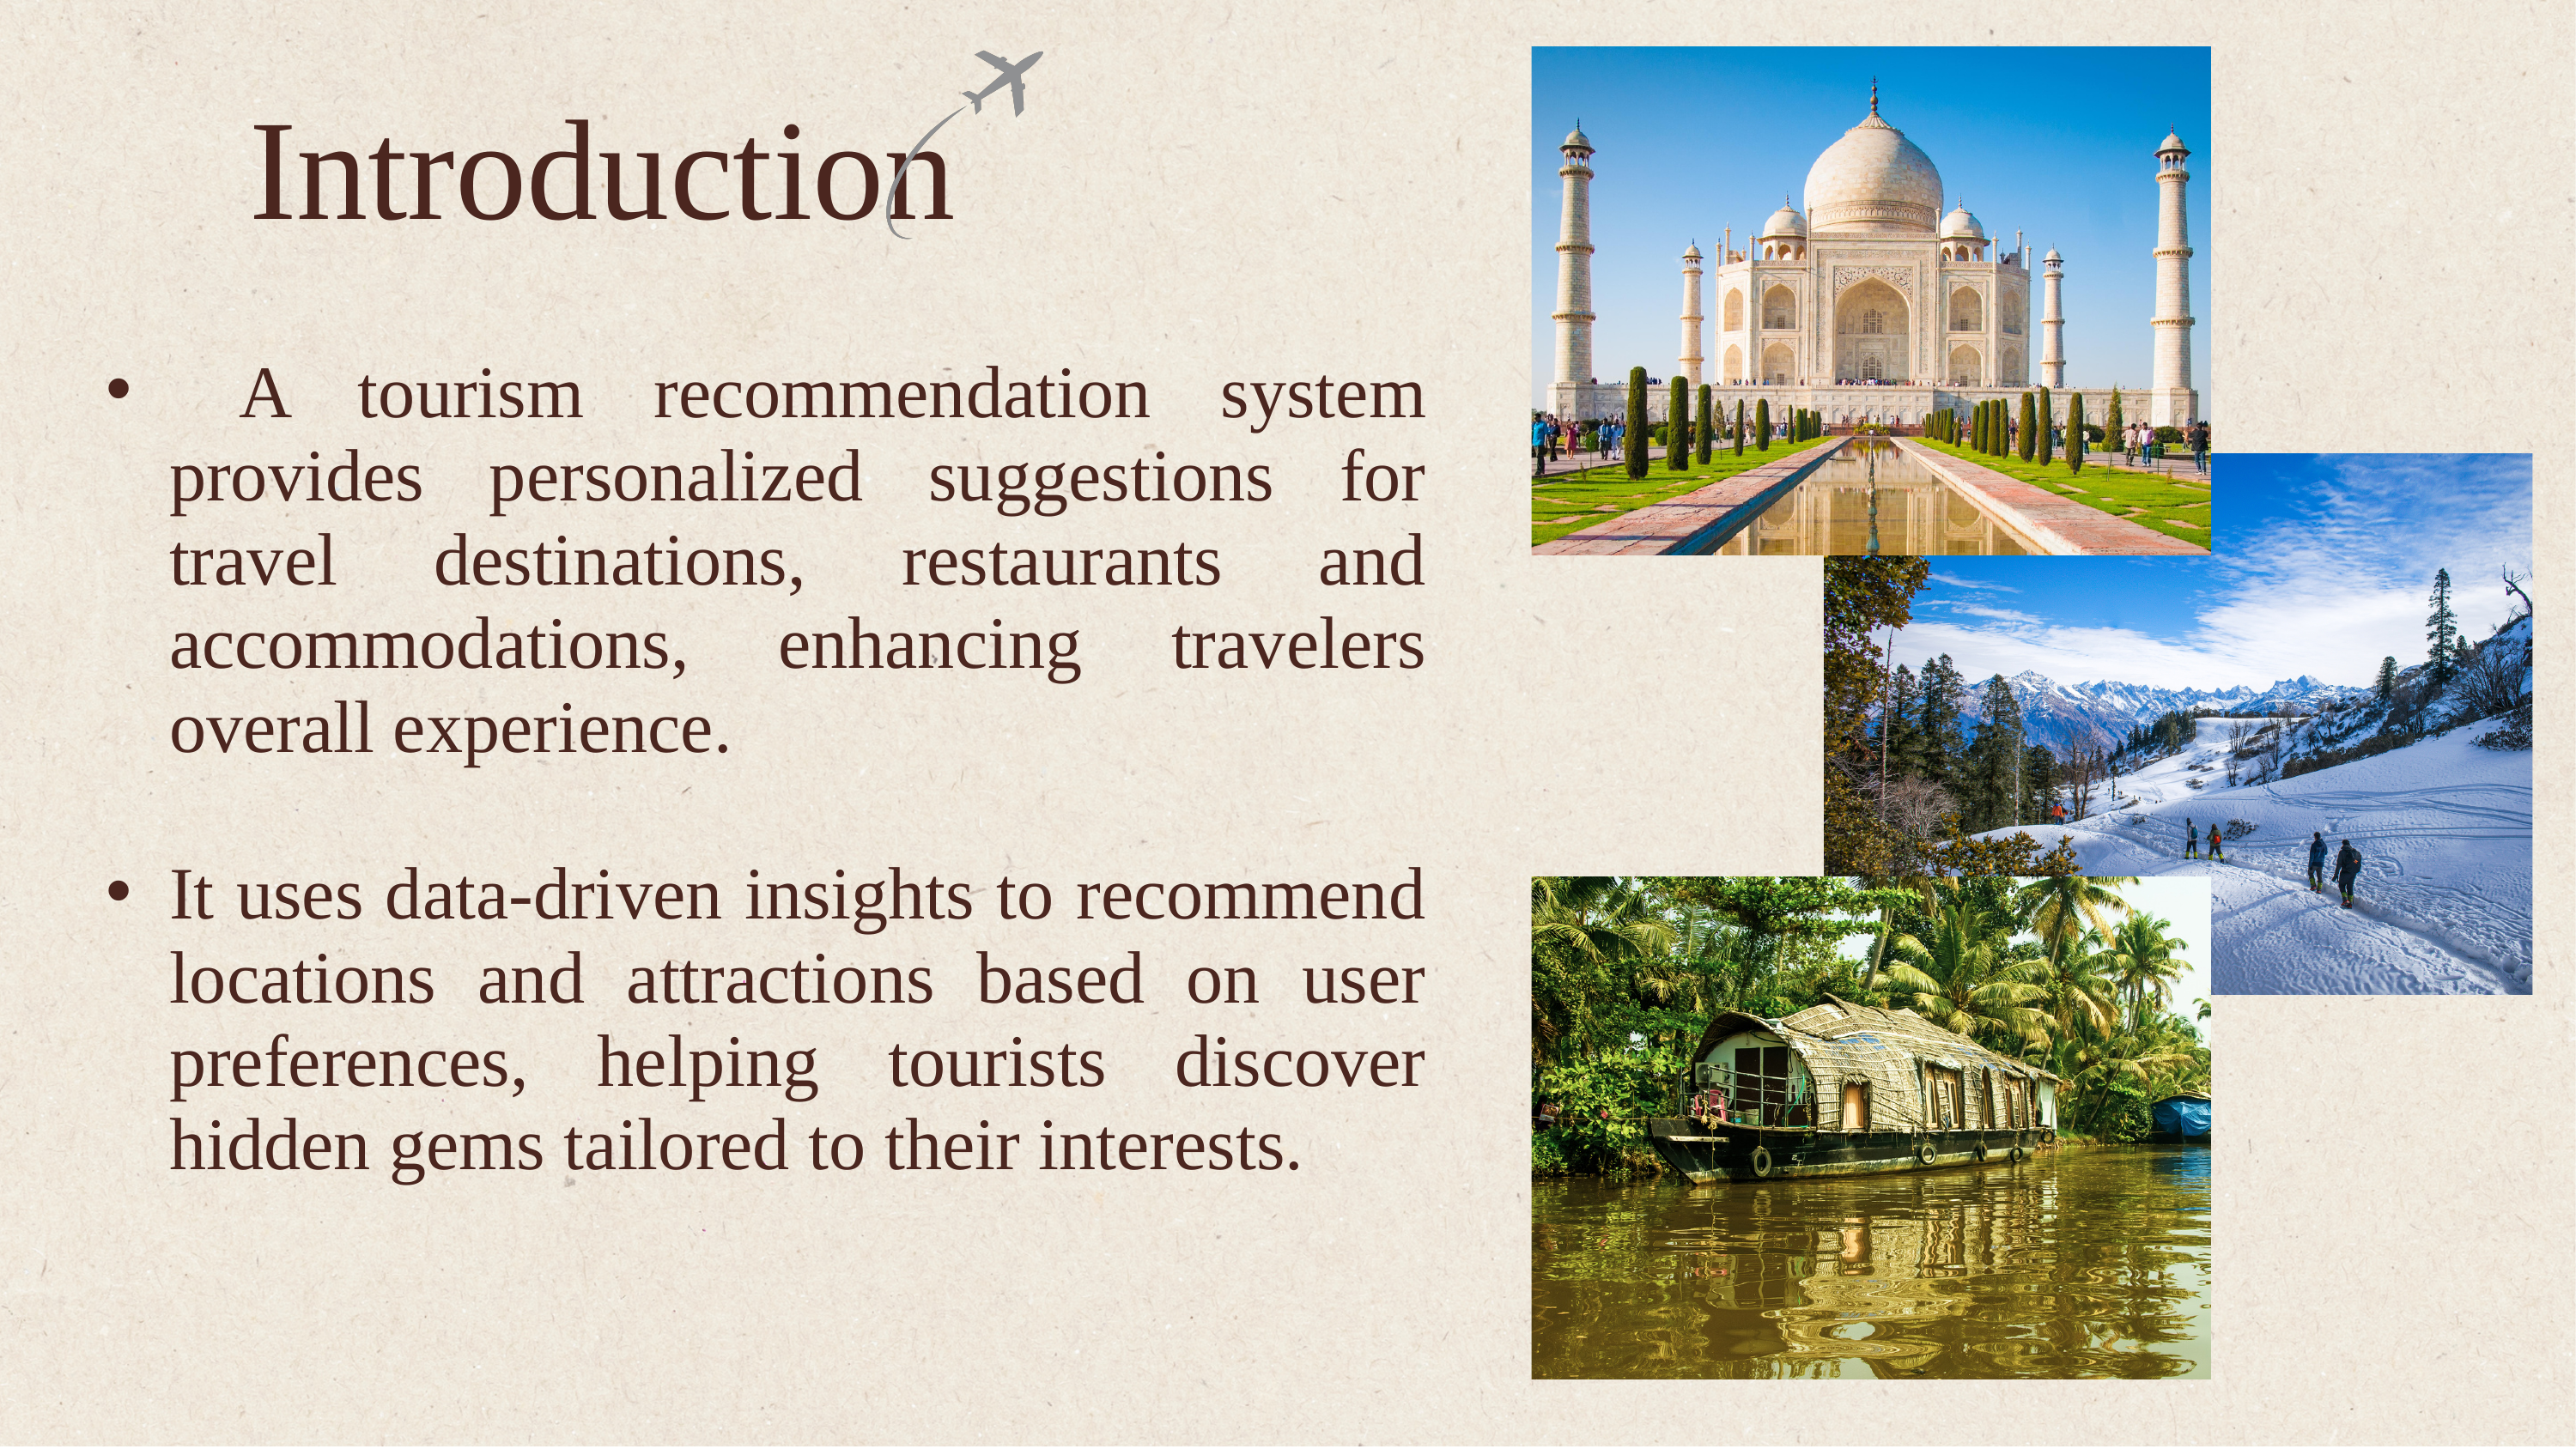

Introduction
 A tourism recommendation system provides personalized suggestions for travel destinations, restaurants and accommodations, enhancing travelers overall experience.

It uses data-driven insights to recommend locations and attractions based on user preferences, helping tourists discover hidden gems tailored to their interests.